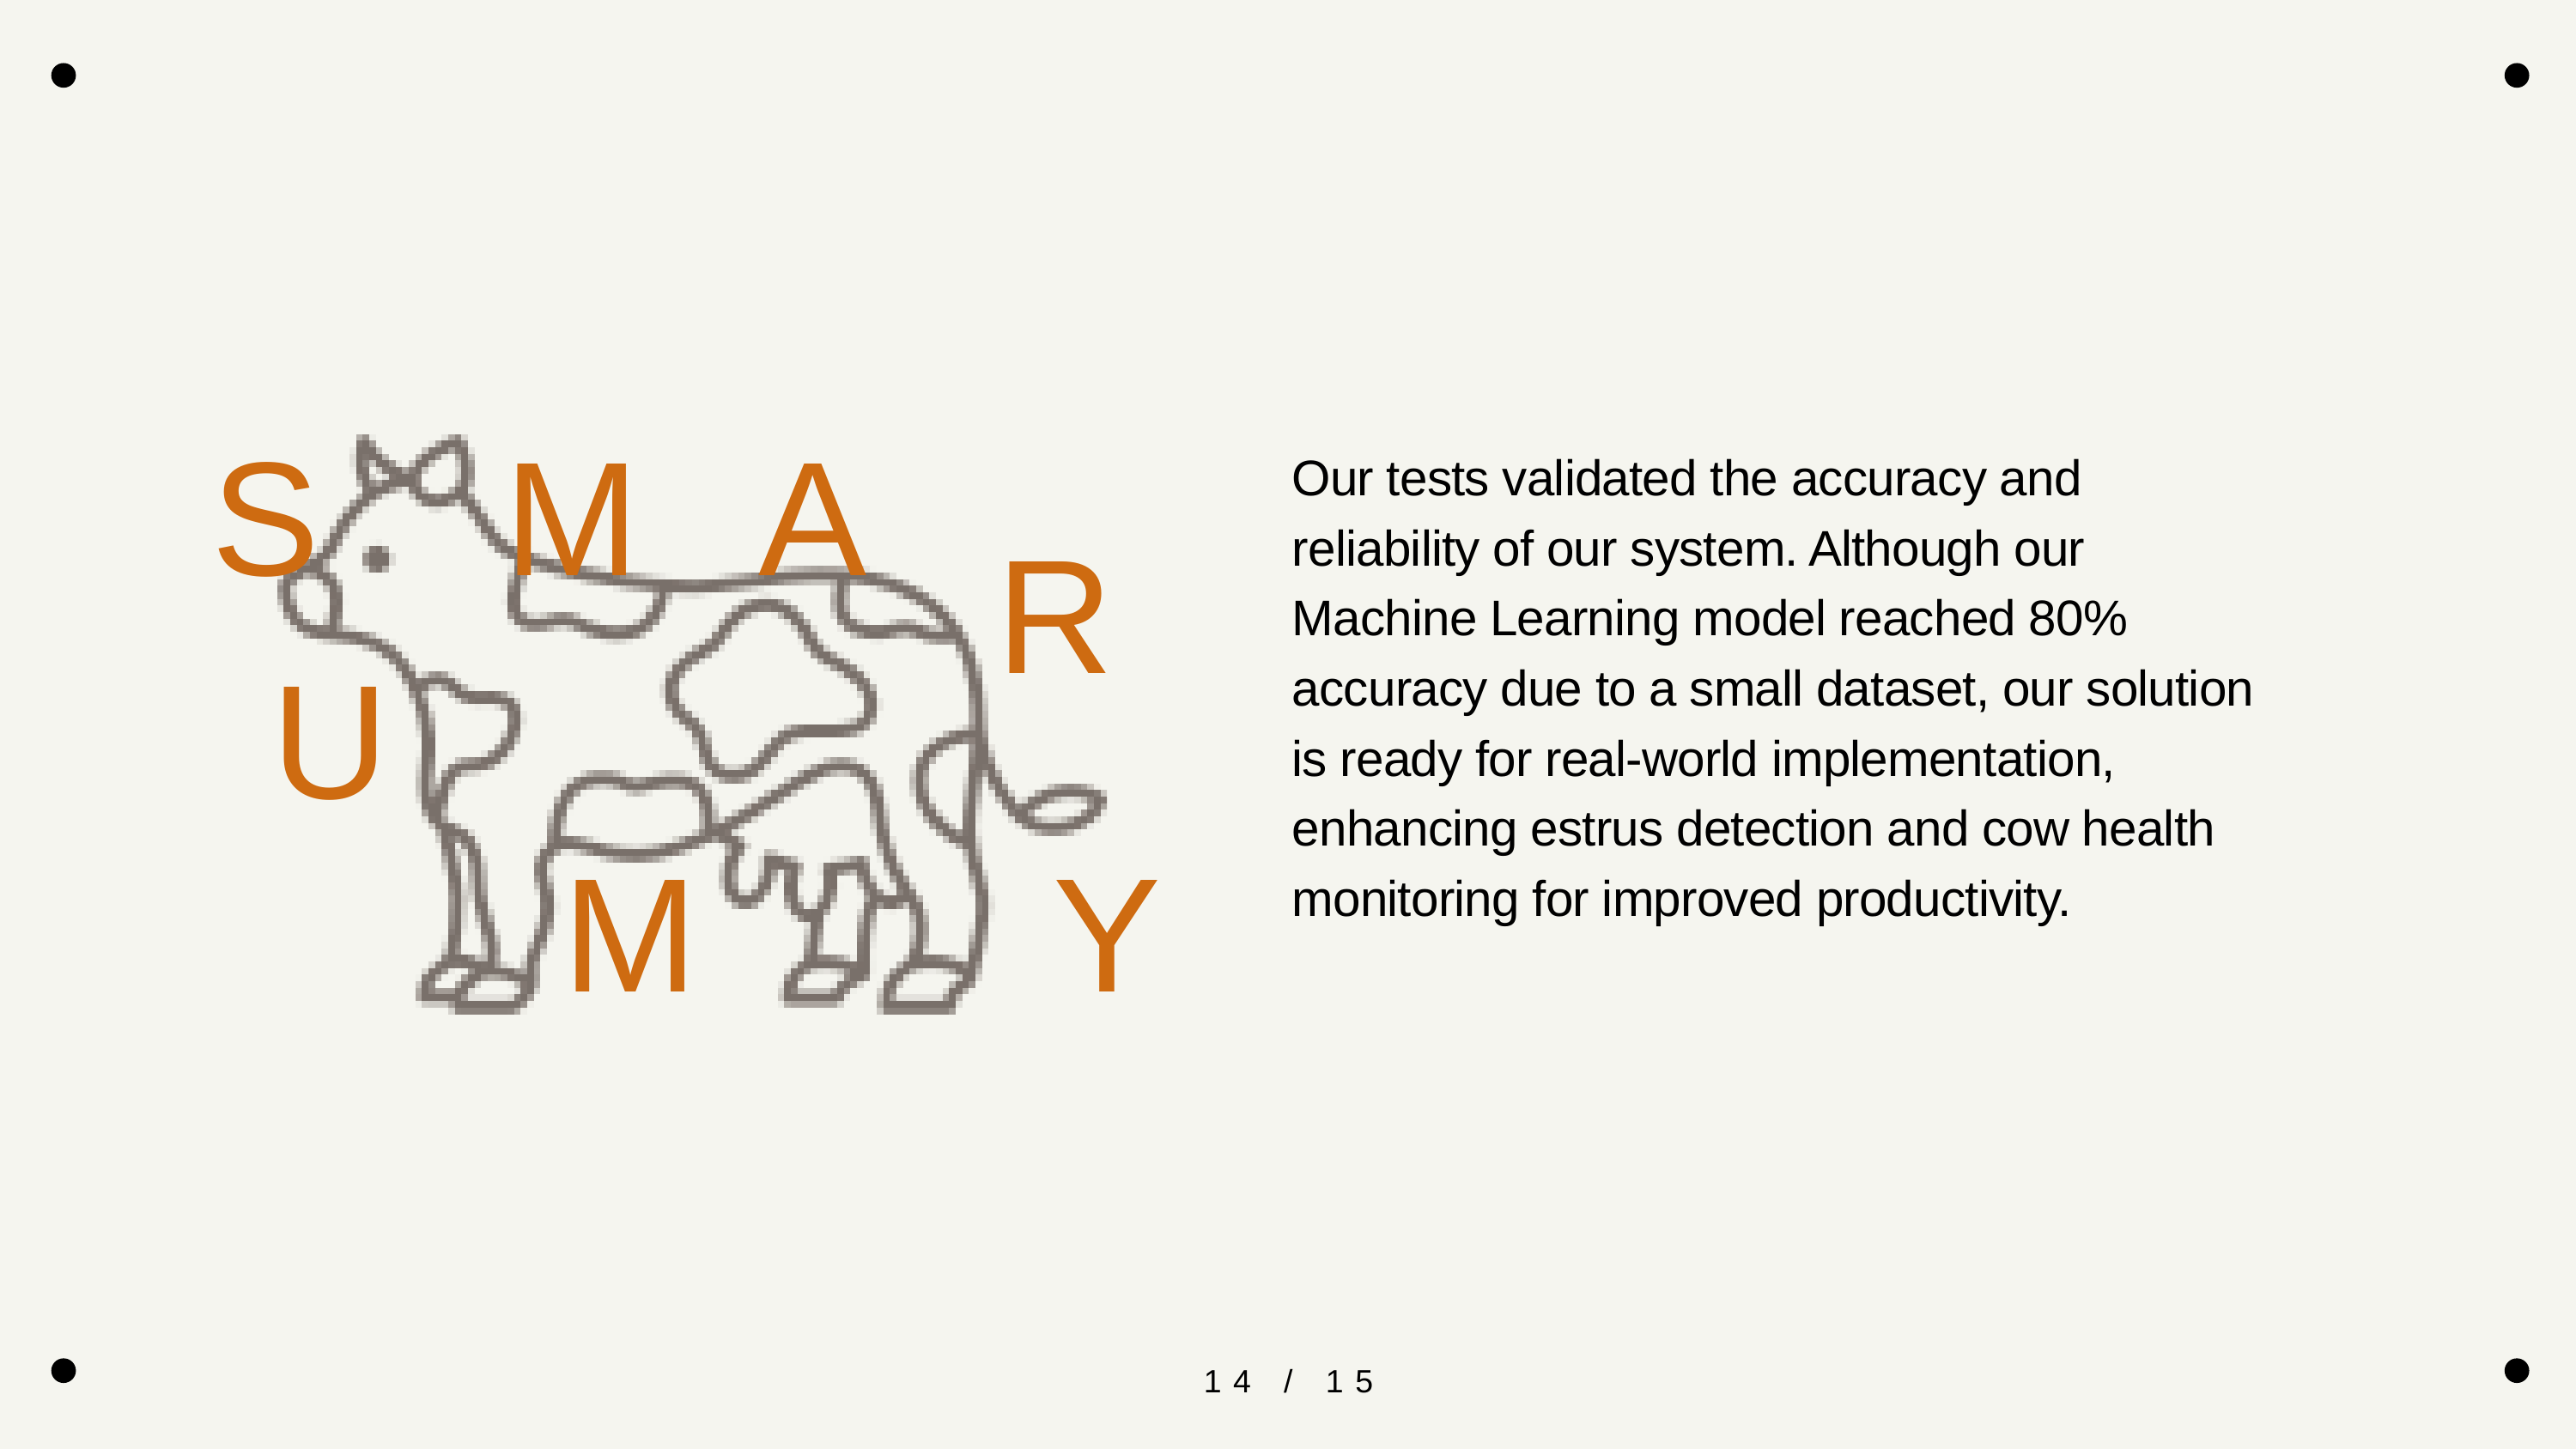

Our tests validated the accuracy and reliability of our system. Although our Machine Learning model reached 80% accuracy due to a small dataset, our solution is ready for real-world implementation, enhancing estrus detection and cow health monitoring for improved productivity.

S
M
A

R
U
M
Y

14 / 15